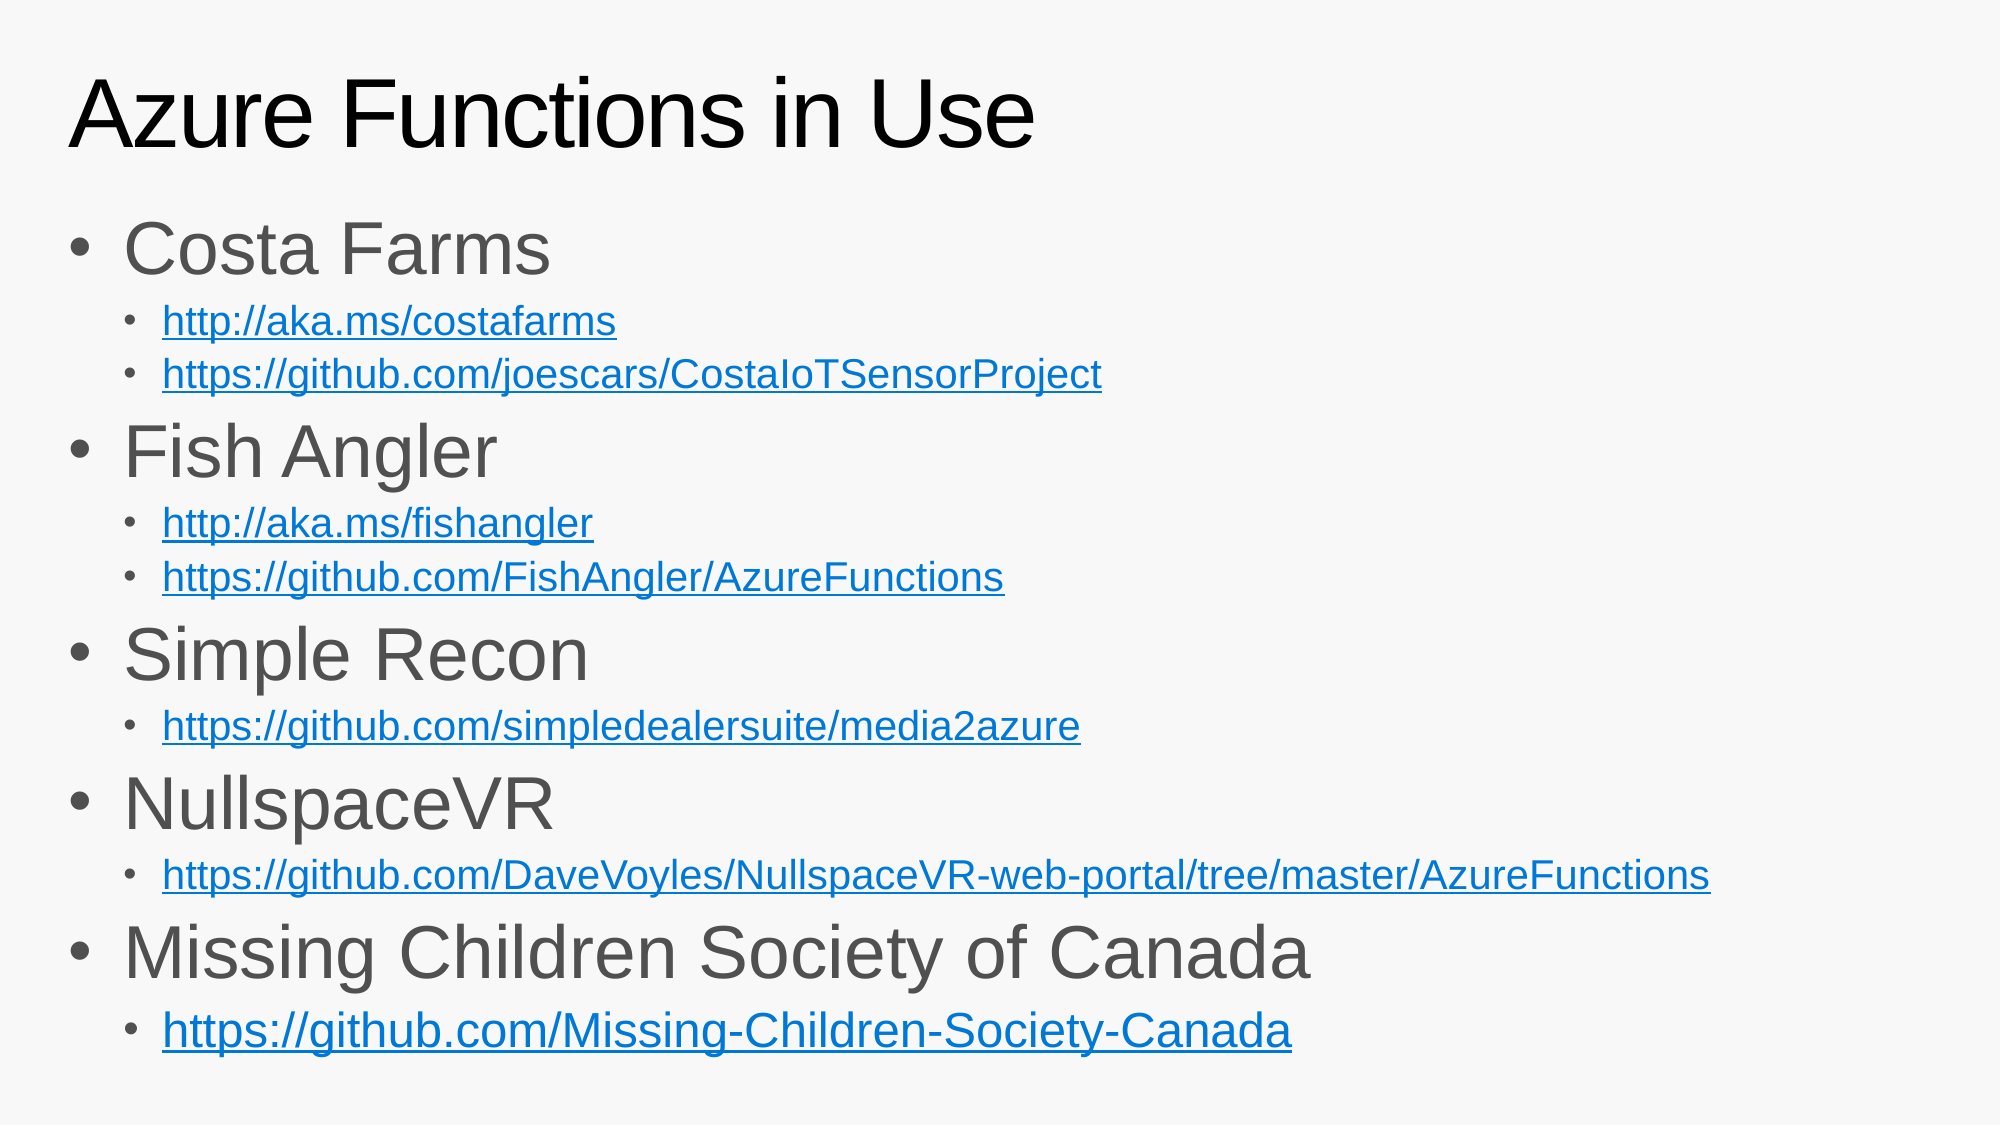

# Azure Functions in Use
Costa Farms
http://aka.ms/costafarms
https://github.com/joescars/CostaIoTSensorProject
Fish Angler
http://aka.ms/fishangler
https://github.com/FishAngler/AzureFunctions
Simple Recon
https://github.com/simpledealersuite/media2azure
NullspaceVR
https://github.com/DaveVoyles/NullspaceVR-web-portal/tree/master/AzureFunctions
Missing Children Society of Canada
https://github.com/Missing-Children-Society-Canada